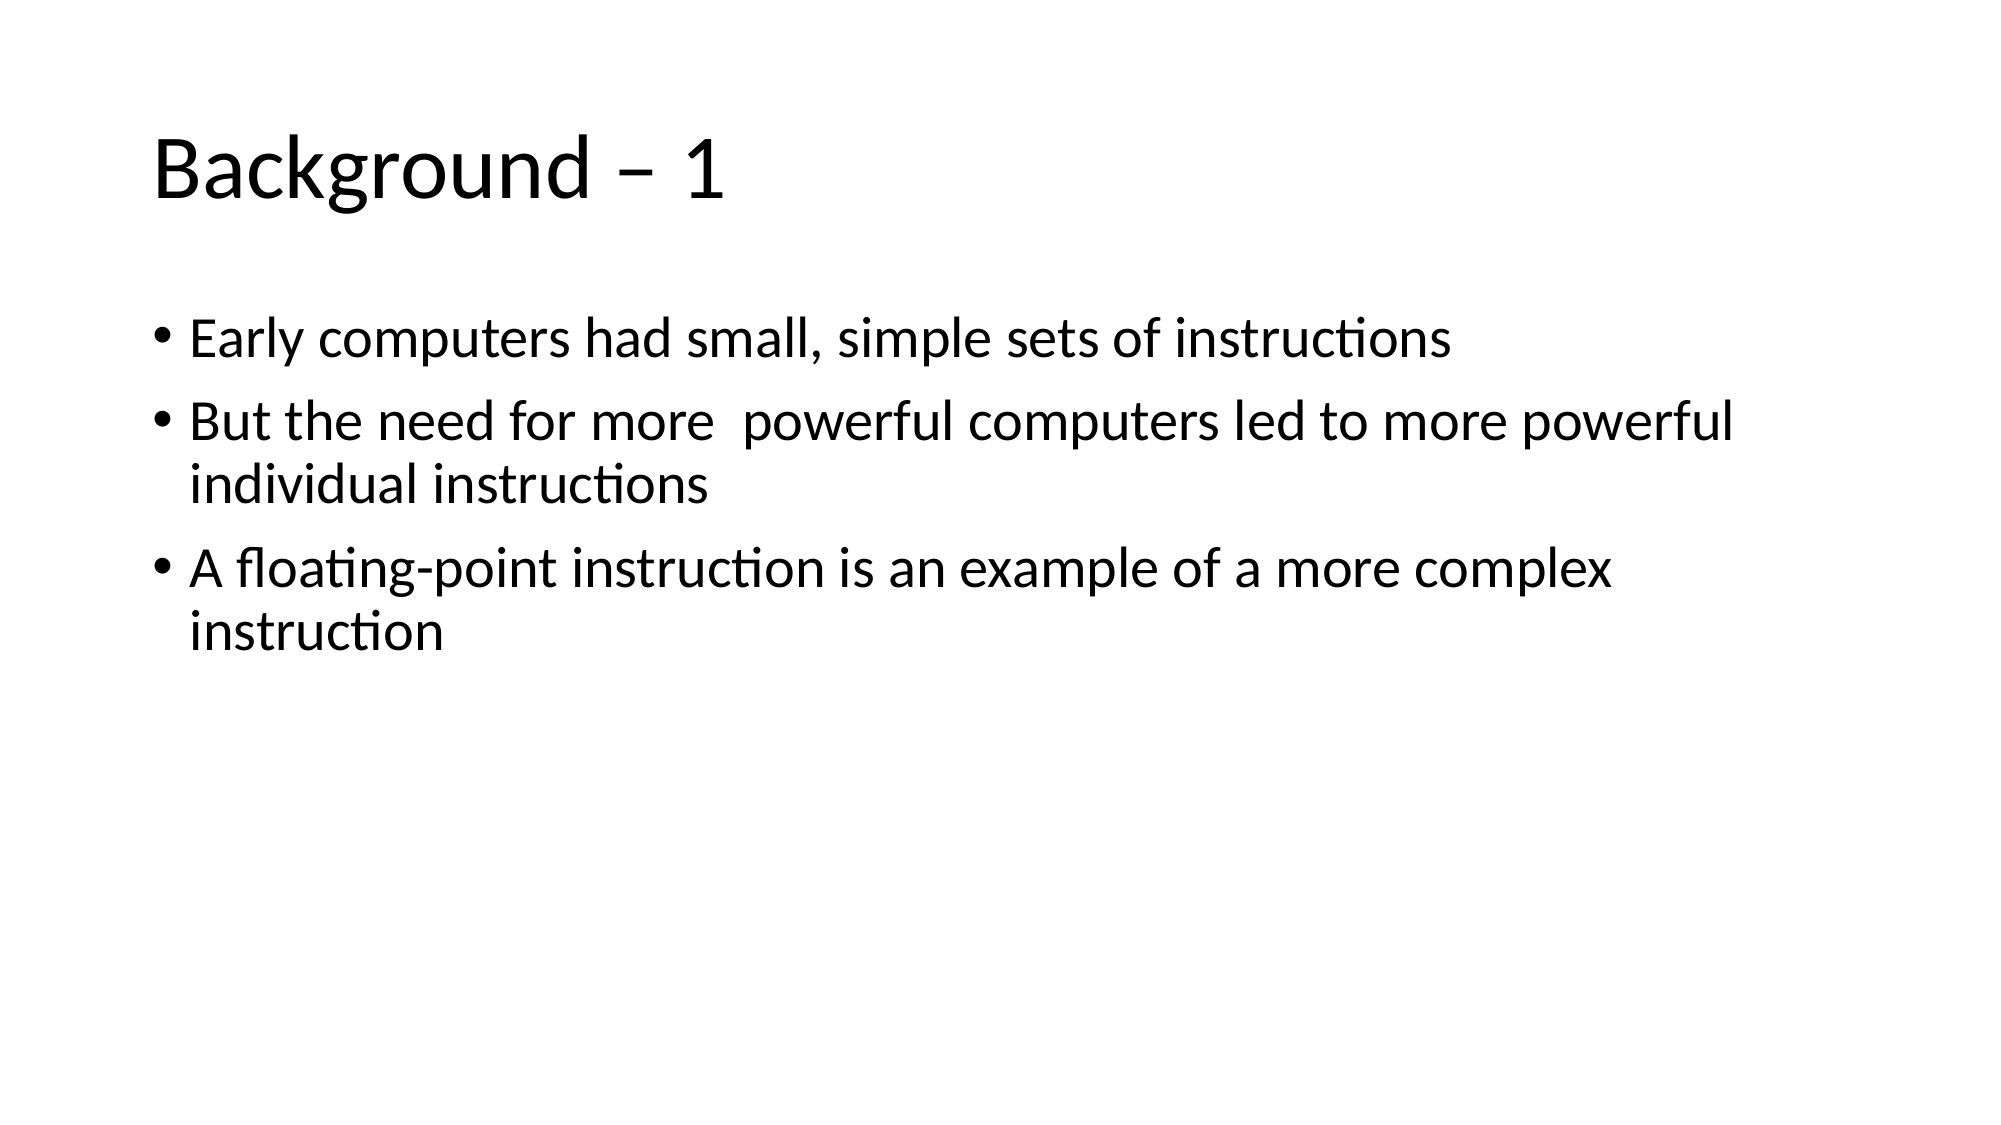

# Background – 1
Early computers had small, simple sets of instructions
But the need for more  powerful computers led to more powerful individual instructions
A floating-point instruction is an example of a more complex instruction